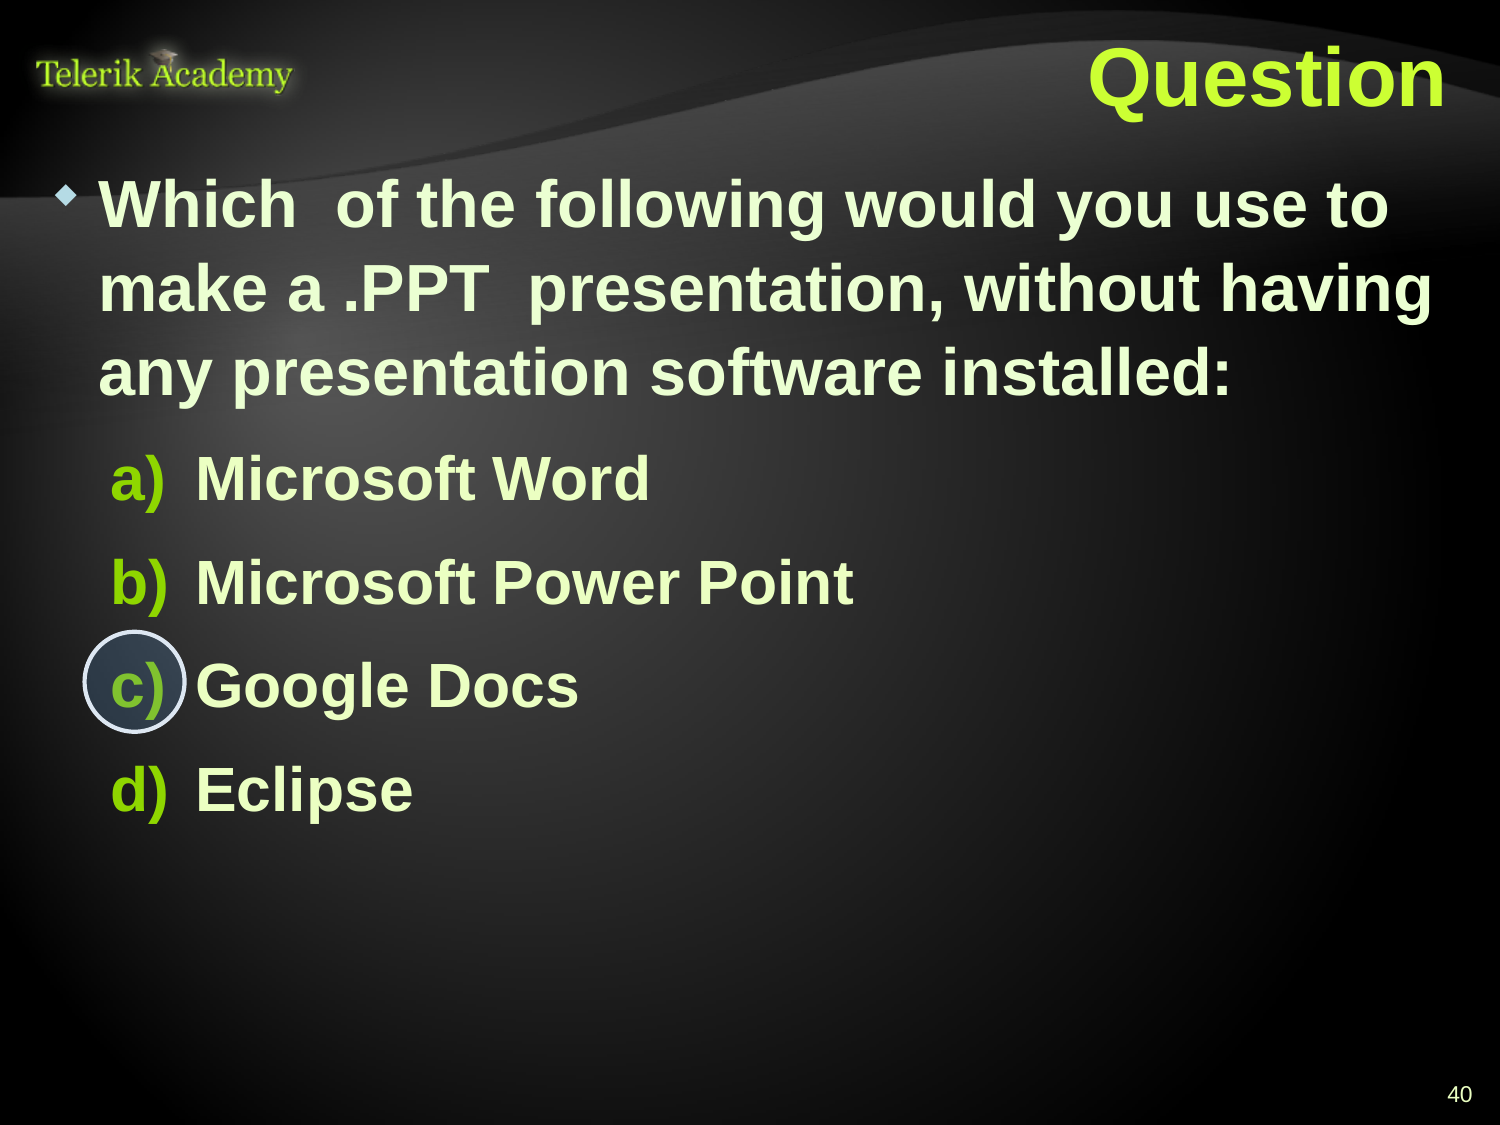

# Question
Which  of the following would you use to make a .PPT  presentation, without having any presentation software installed:
Microsoft Word
Microsoft Power Point
Google Docs
Eclipse

40